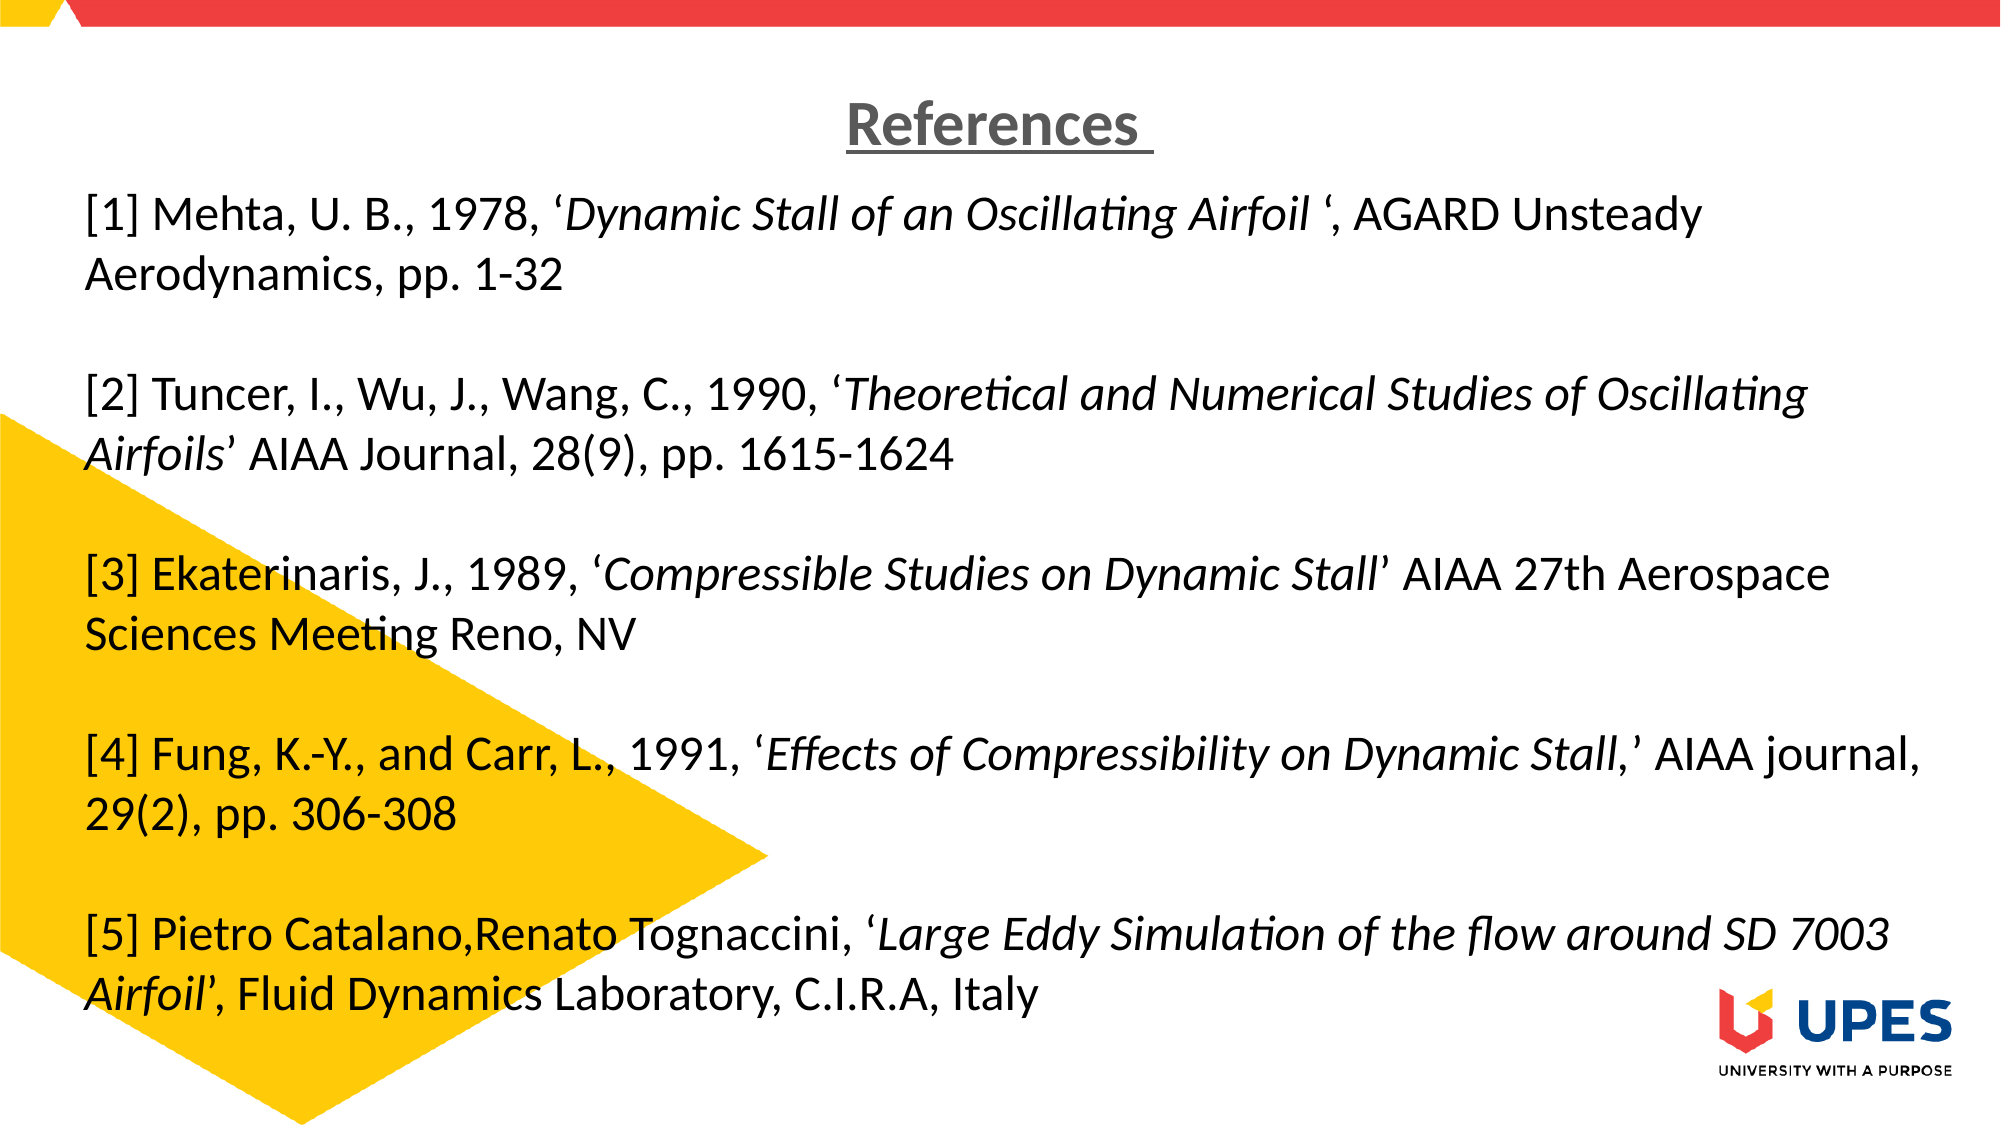

# References
[1] Mehta, U. B., 1978, ‘Dynamic Stall of an Oscillating Airfoil ‘, AGARD Unsteady Aerodynamics, pp. 1-32

[2] Tuncer, I., Wu, J., Wang, C., 1990, ‘Theoretical and Numerical Studies of Oscillating Airfoils’ AIAA Journal, 28(9), pp. 1615-1624

[3] Ekaterinaris, J., 1989, ‘Compressible Studies on Dynamic Stall’ AIAA 27th Aerospace Sciences Meeting Reno, NV

[4] Fung, K.-Y., and Carr, L., 1991, ‘Effects of Compressibility on Dynamic Stall,’ AIAA journal, 29(2), pp. 306-308

[5] Pietro Catalano,Renato Tognaccini, ‘Large Eddy Simulation of the flow around SD 7003 Airfoil’, Fluid Dynamics Laboratory, C.I.R.A, Italy